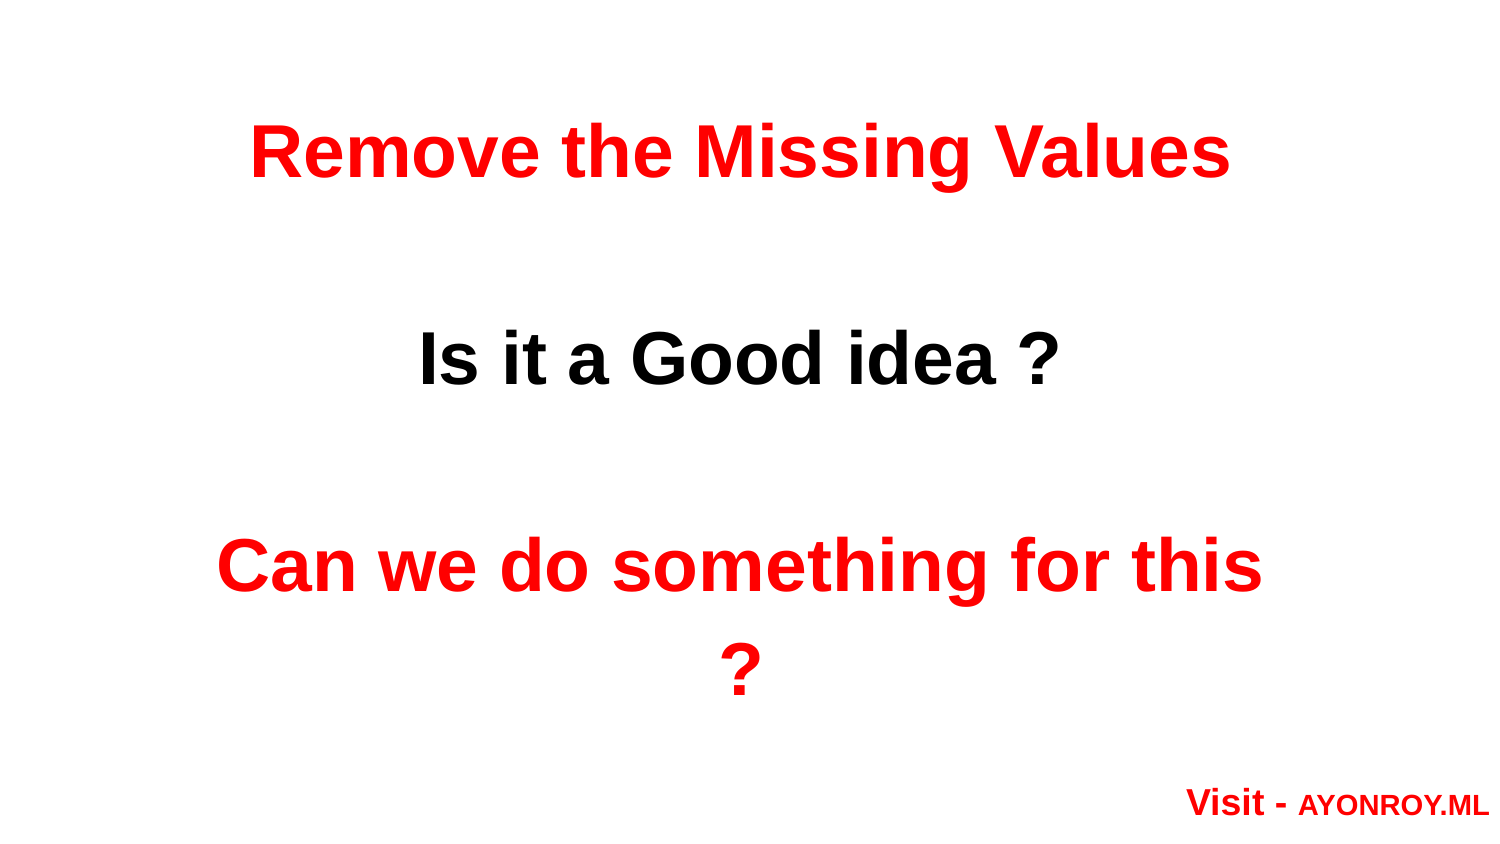

Remove the Missing Values

Is it a Good idea ?

Can we do something for this ?
Visit - AYONROY.ML